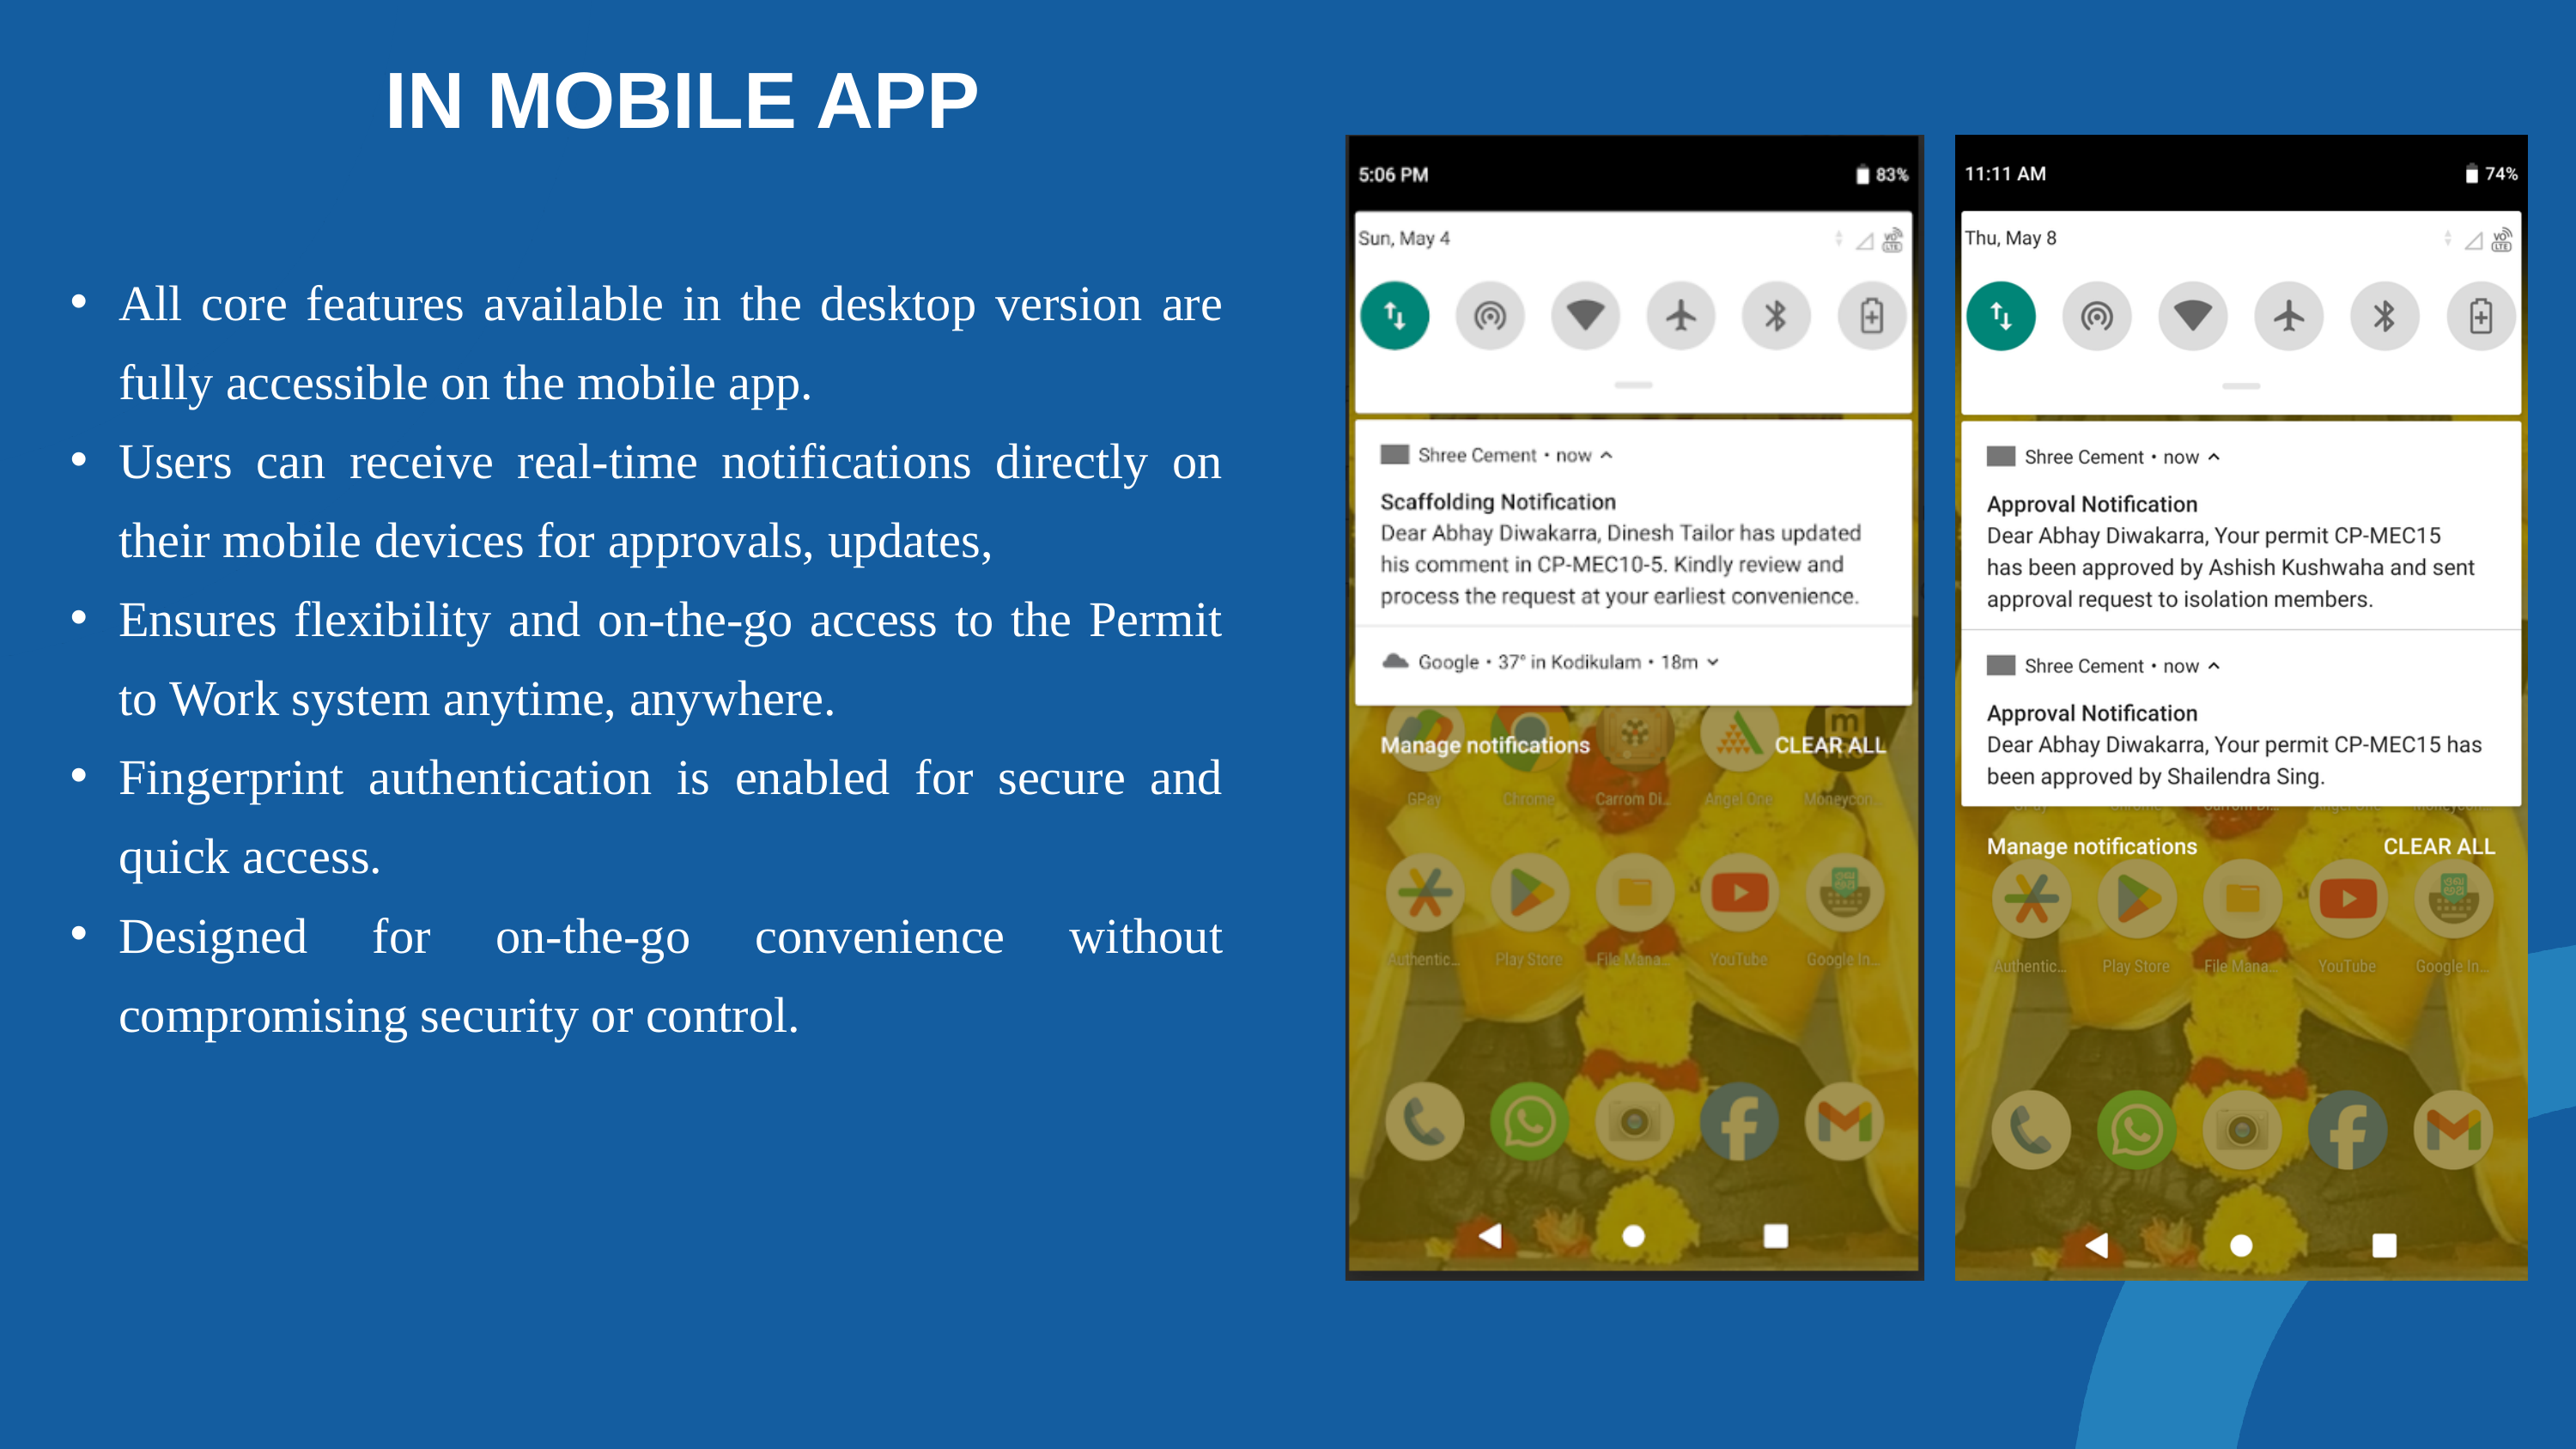

IN MOBILE APP

All core features available in the desktop version are fully accessible on the mobile app.
Users can receive real-time notifications directly on their mobile devices for approvals, updates,
Ensures flexibility and on-the-go access to the Permit to Work system anytime, anywhere.
Fingerprint authentication is enabled for secure and quick access.
Designed for on-the-go convenience without compromising security or control.